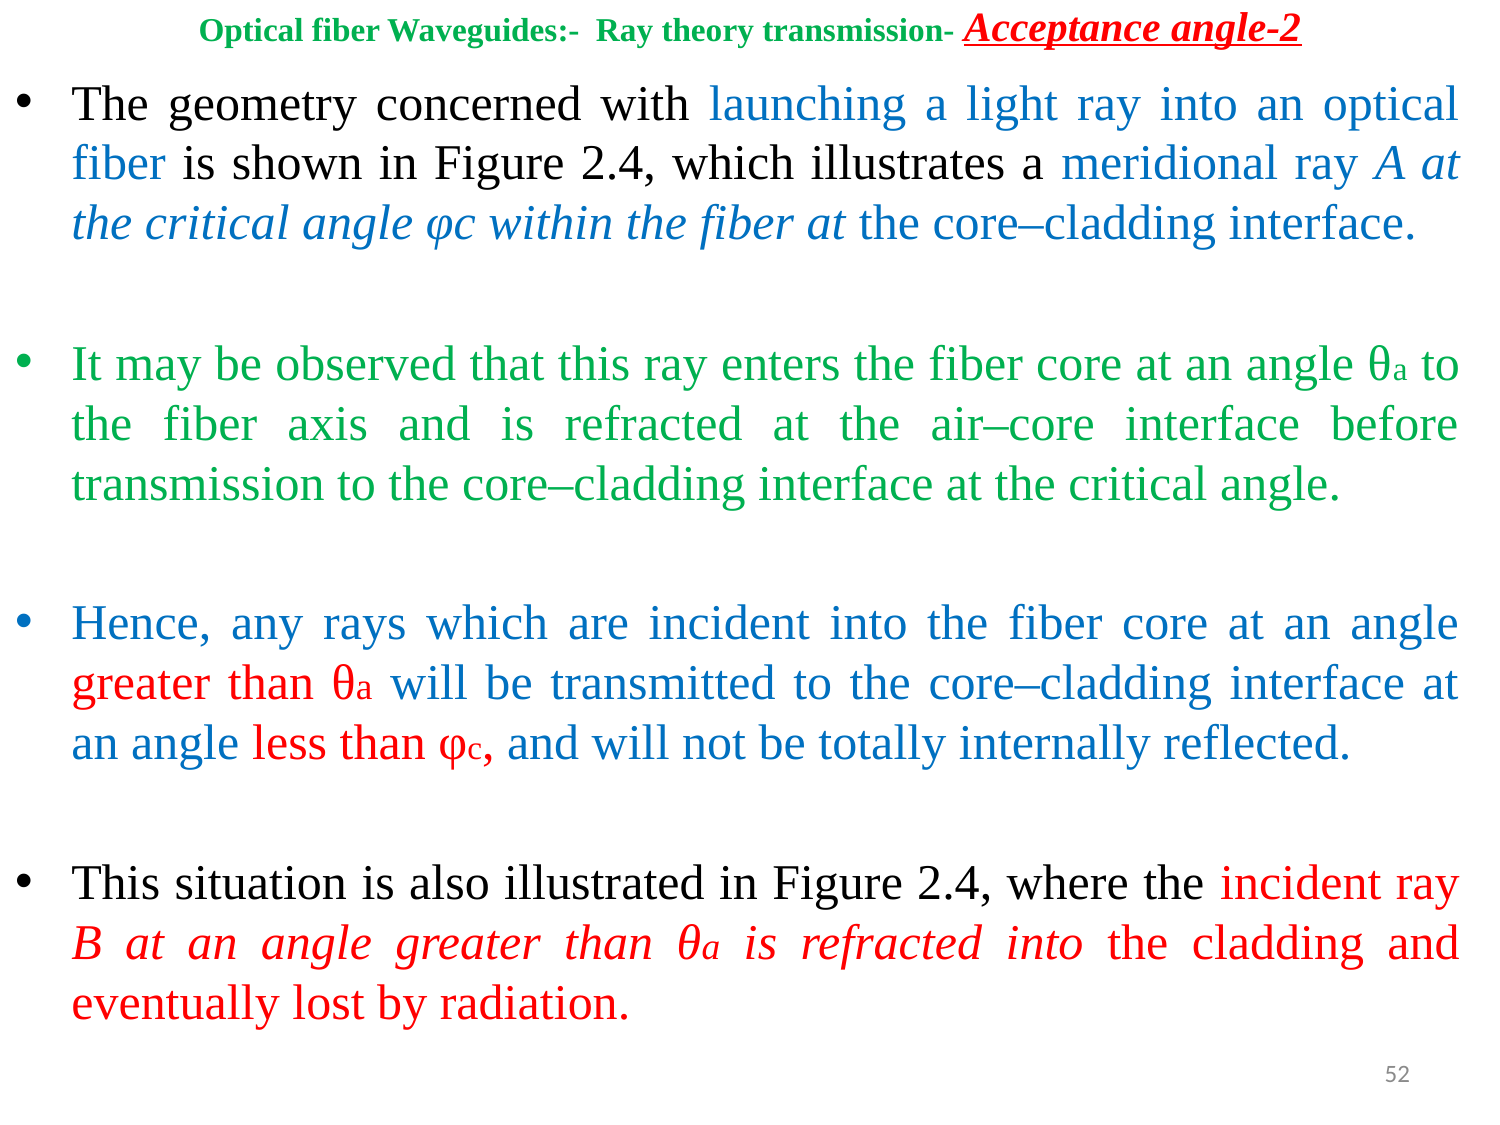

# Optical fiber Waveguides:-  Ray theory transmission- Acceptance angle-2
The geometry concerned with launching a light ray into an optical fiber is shown in Figure 2.4, which illustrates a meridional ray A at the critical angle φc within the fiber at the core–cladding interface.

It may be observed that this ray enters the fiber core at an angle θa to the fiber axis and is refracted at the air–core interface before transmission to the core–cladding interface at the critical angle.

Hence, any rays which are incident into the fiber core at an angle greater than θa will be transmitted to the core–cladding interface at an angle less than φc, and will not be totally internally reflected.

This situation is also illustrated in Figure 2.4, where the incident ray B at an angle greater than θa is refracted into the cladding and eventually lost by radiation.
52